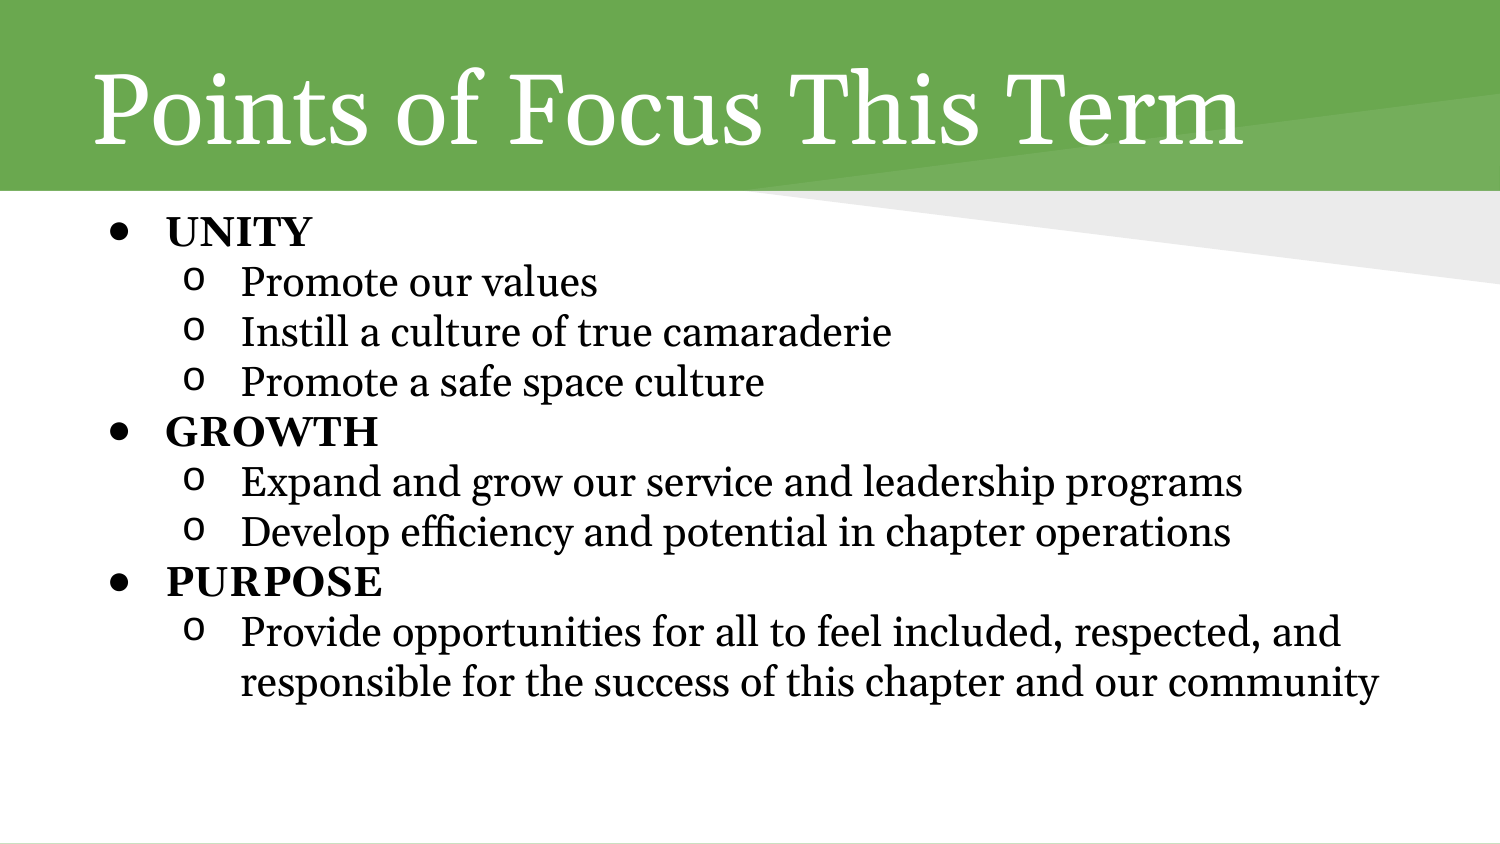

# Points of Focus This Term
UNITY
Promote our values
Instill a culture of true camaraderie
Promote a safe space culture
GROWTH
Expand and grow our service and leadership programs
Develop efficiency and potential in chapter operations
PURPOSE
Provide opportunities for all to feel included, respected, and responsible for the success of this chapter and our community